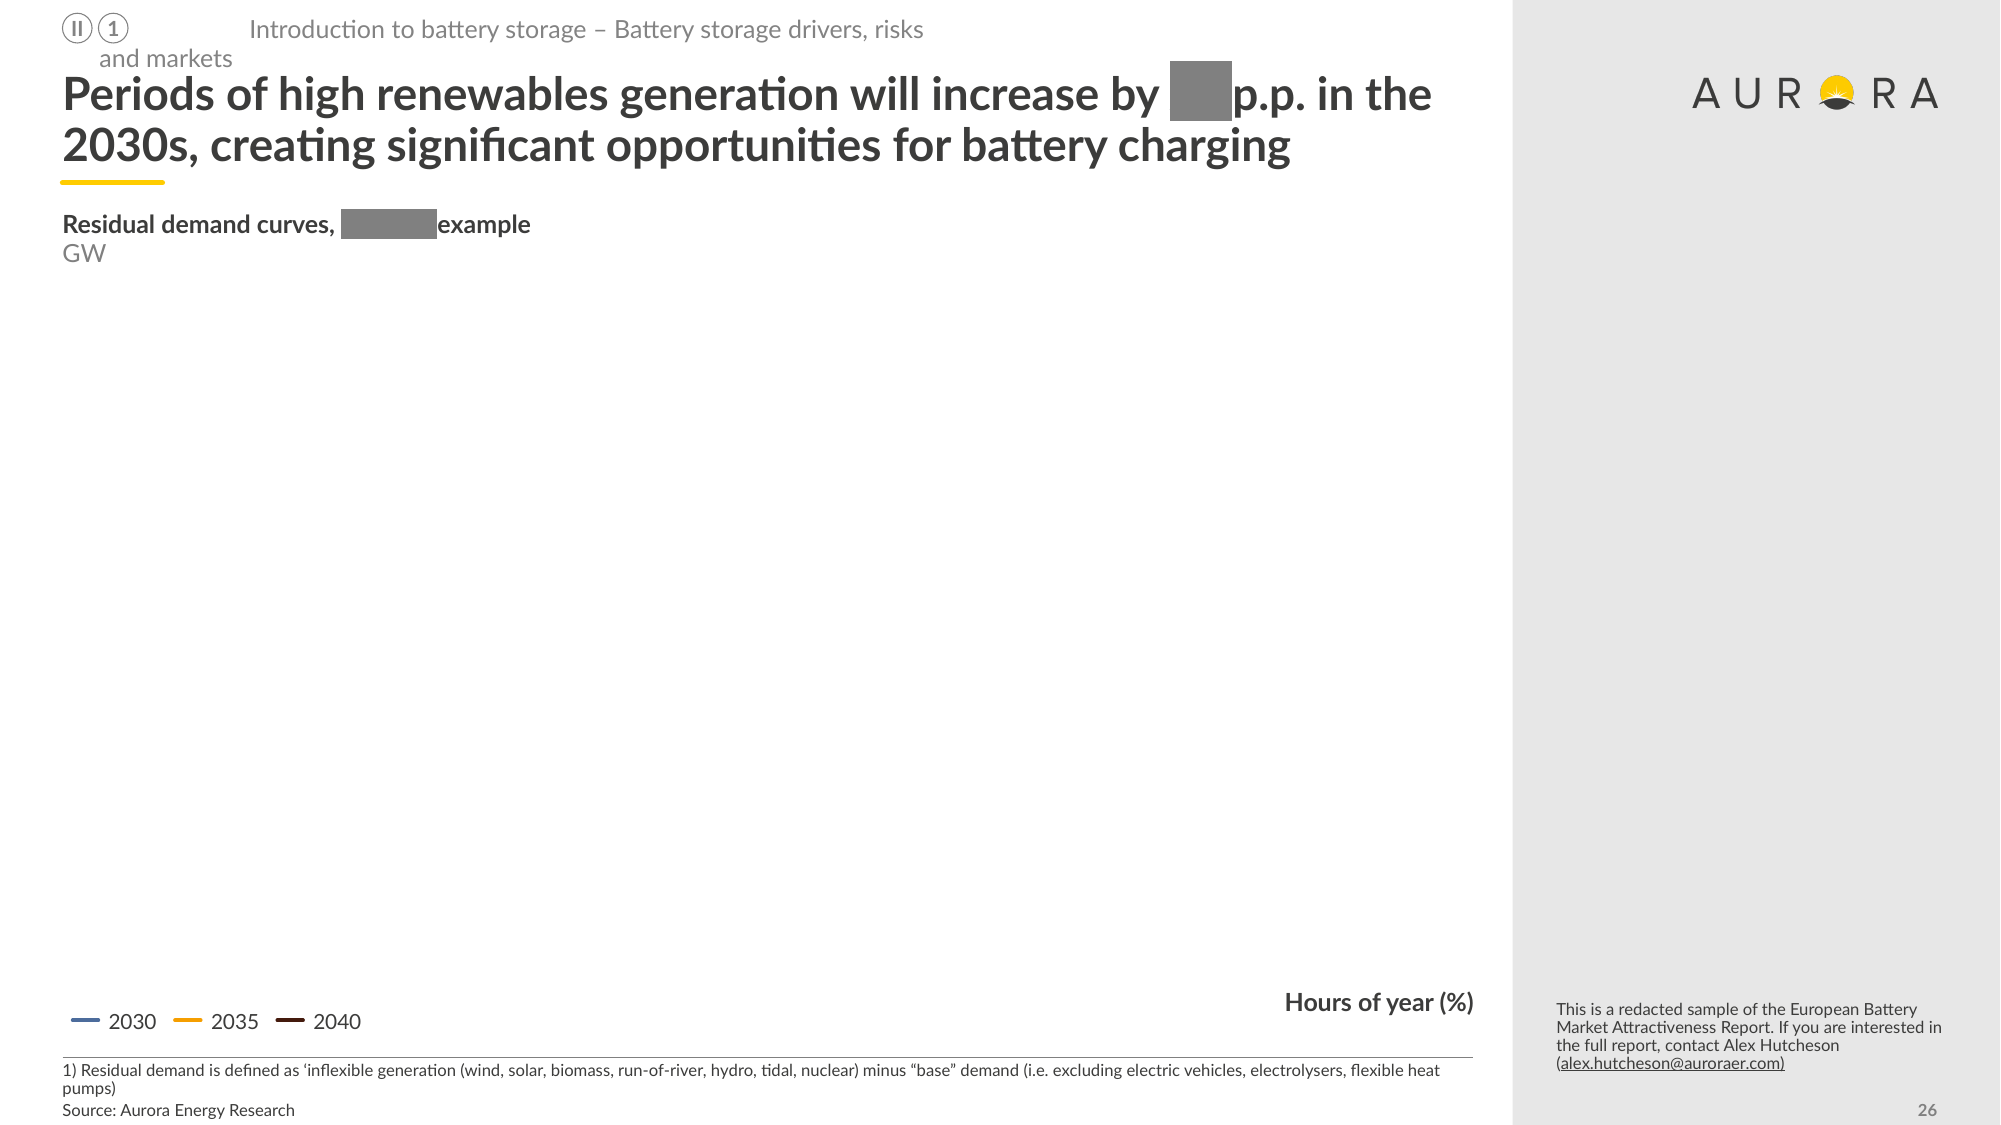

Introduction to battery storage – Battery storage drivers, risks and markets
II
1
# Periods of high renewables generation will increase by xx p.p. in the 2030s, creating significant opportunities for battery charging
Residual demand curves, xx           example
GW

### Chart

| Category |  |  |  |
|---|---|---|---|
Periods where inflexible generation is greater than demand reflects the opportunities available for flexible capacities to shift supply:
During these periods of excess inflexible generation, batteries have increased opportunity to charge at low or near zero prices
Inflexible generation > Demand
Periods where demand is greater than inflexible generation reflects a deficit of low carbon generation on the system.
Demand > Inflexible generation
Hours of year (%)
This is a redacted sample of the European Battery Market Attractiveness Report. If you are interested in the full report, contact Alex Hutcheson (alex.hutcheson@auroraer.com)
2030
2035
2040
1) Residual demand is defined as ‘inflexible generation (wind, solar, biomass, run-of-river, hydro, tidal, nuclear) minus “base” demand (i.e. excluding electric vehicles, electrolysers, flexible heat pumps)
Source: Aurora Energy Research